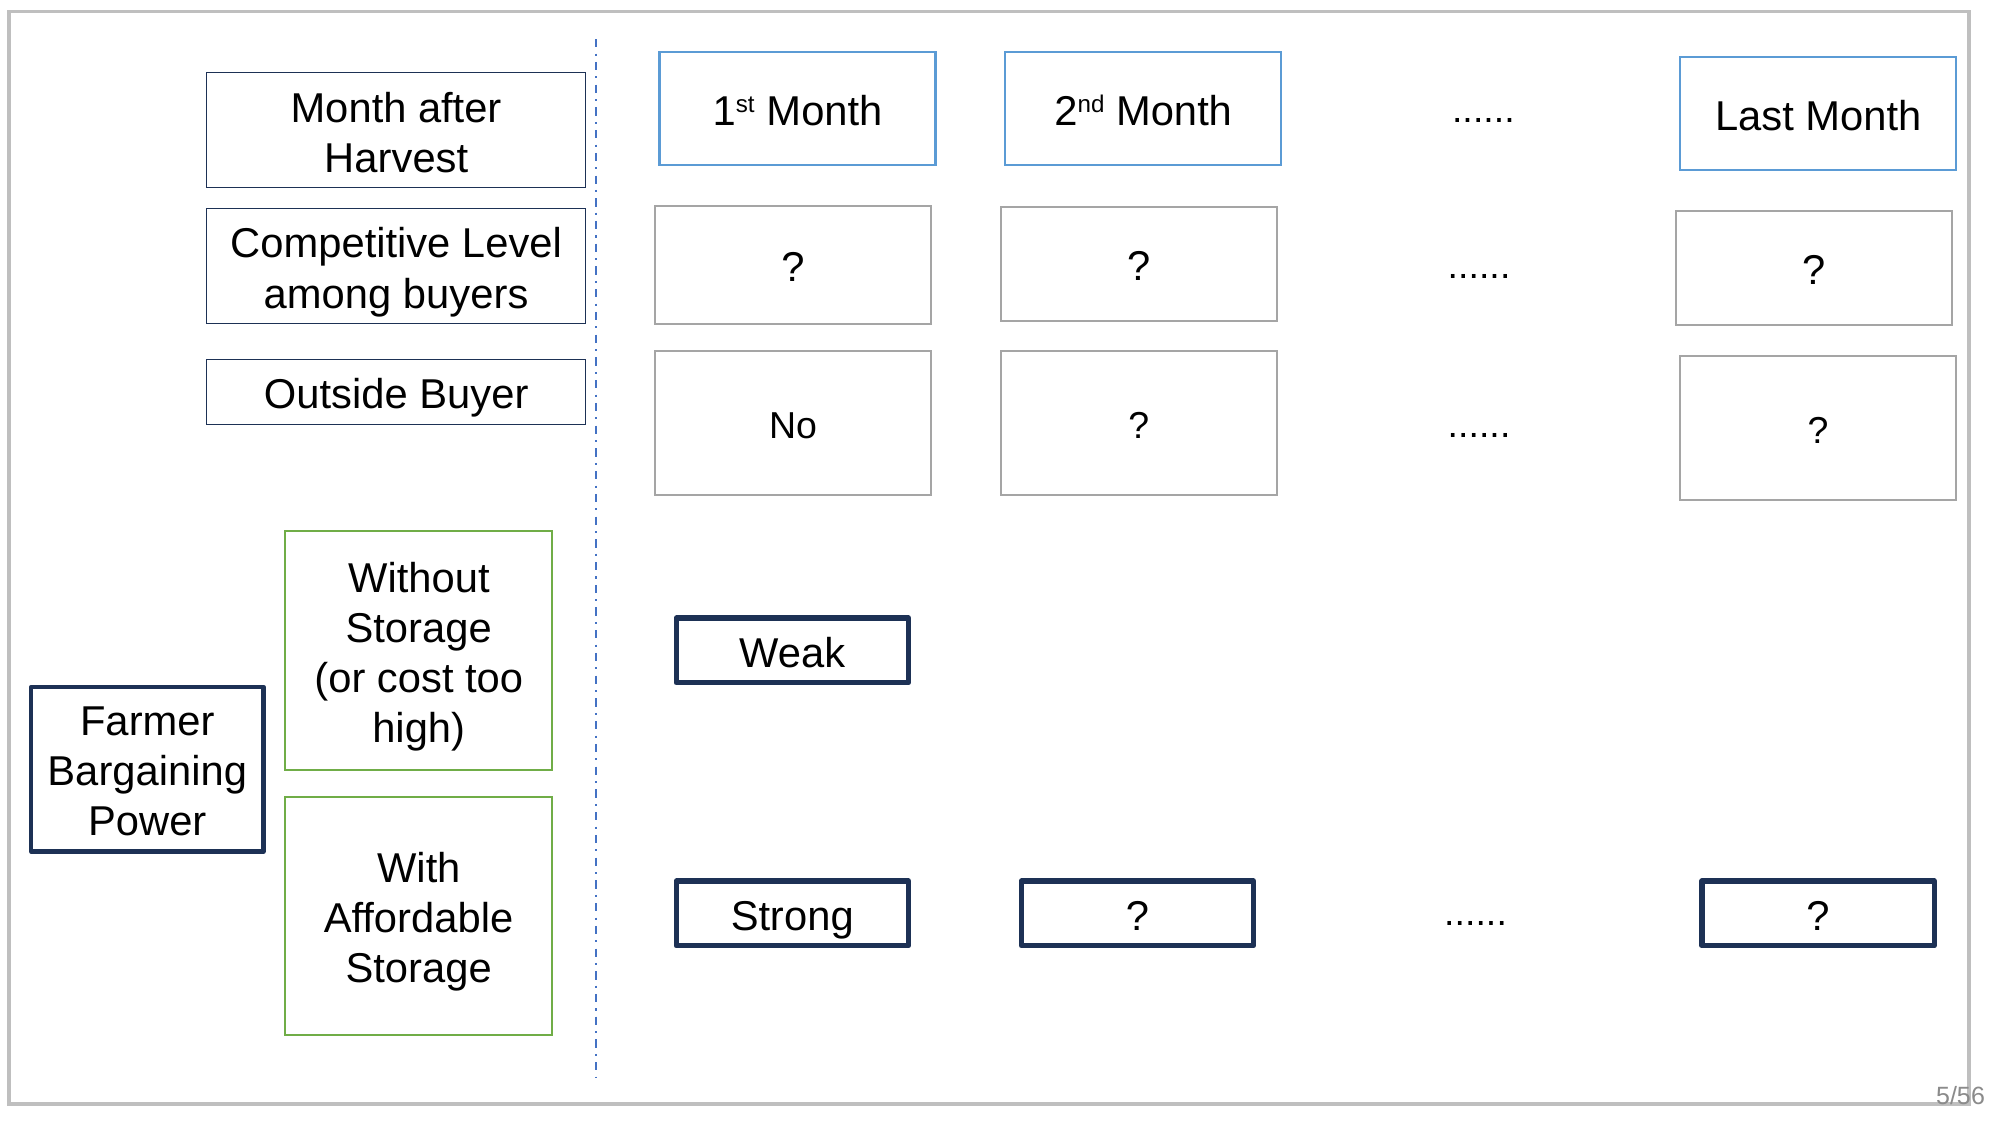

1st Month
2nd Month
Last Month
Month after Harvest
......
?
?
Competitive Level among buyers
?
......
No
?
?
Outside Buyer
......
Without Storage
(or cost too high)
Weak
Farmer Bargaining Power
With Affordable Storage
Strong
?
......
?
5/56